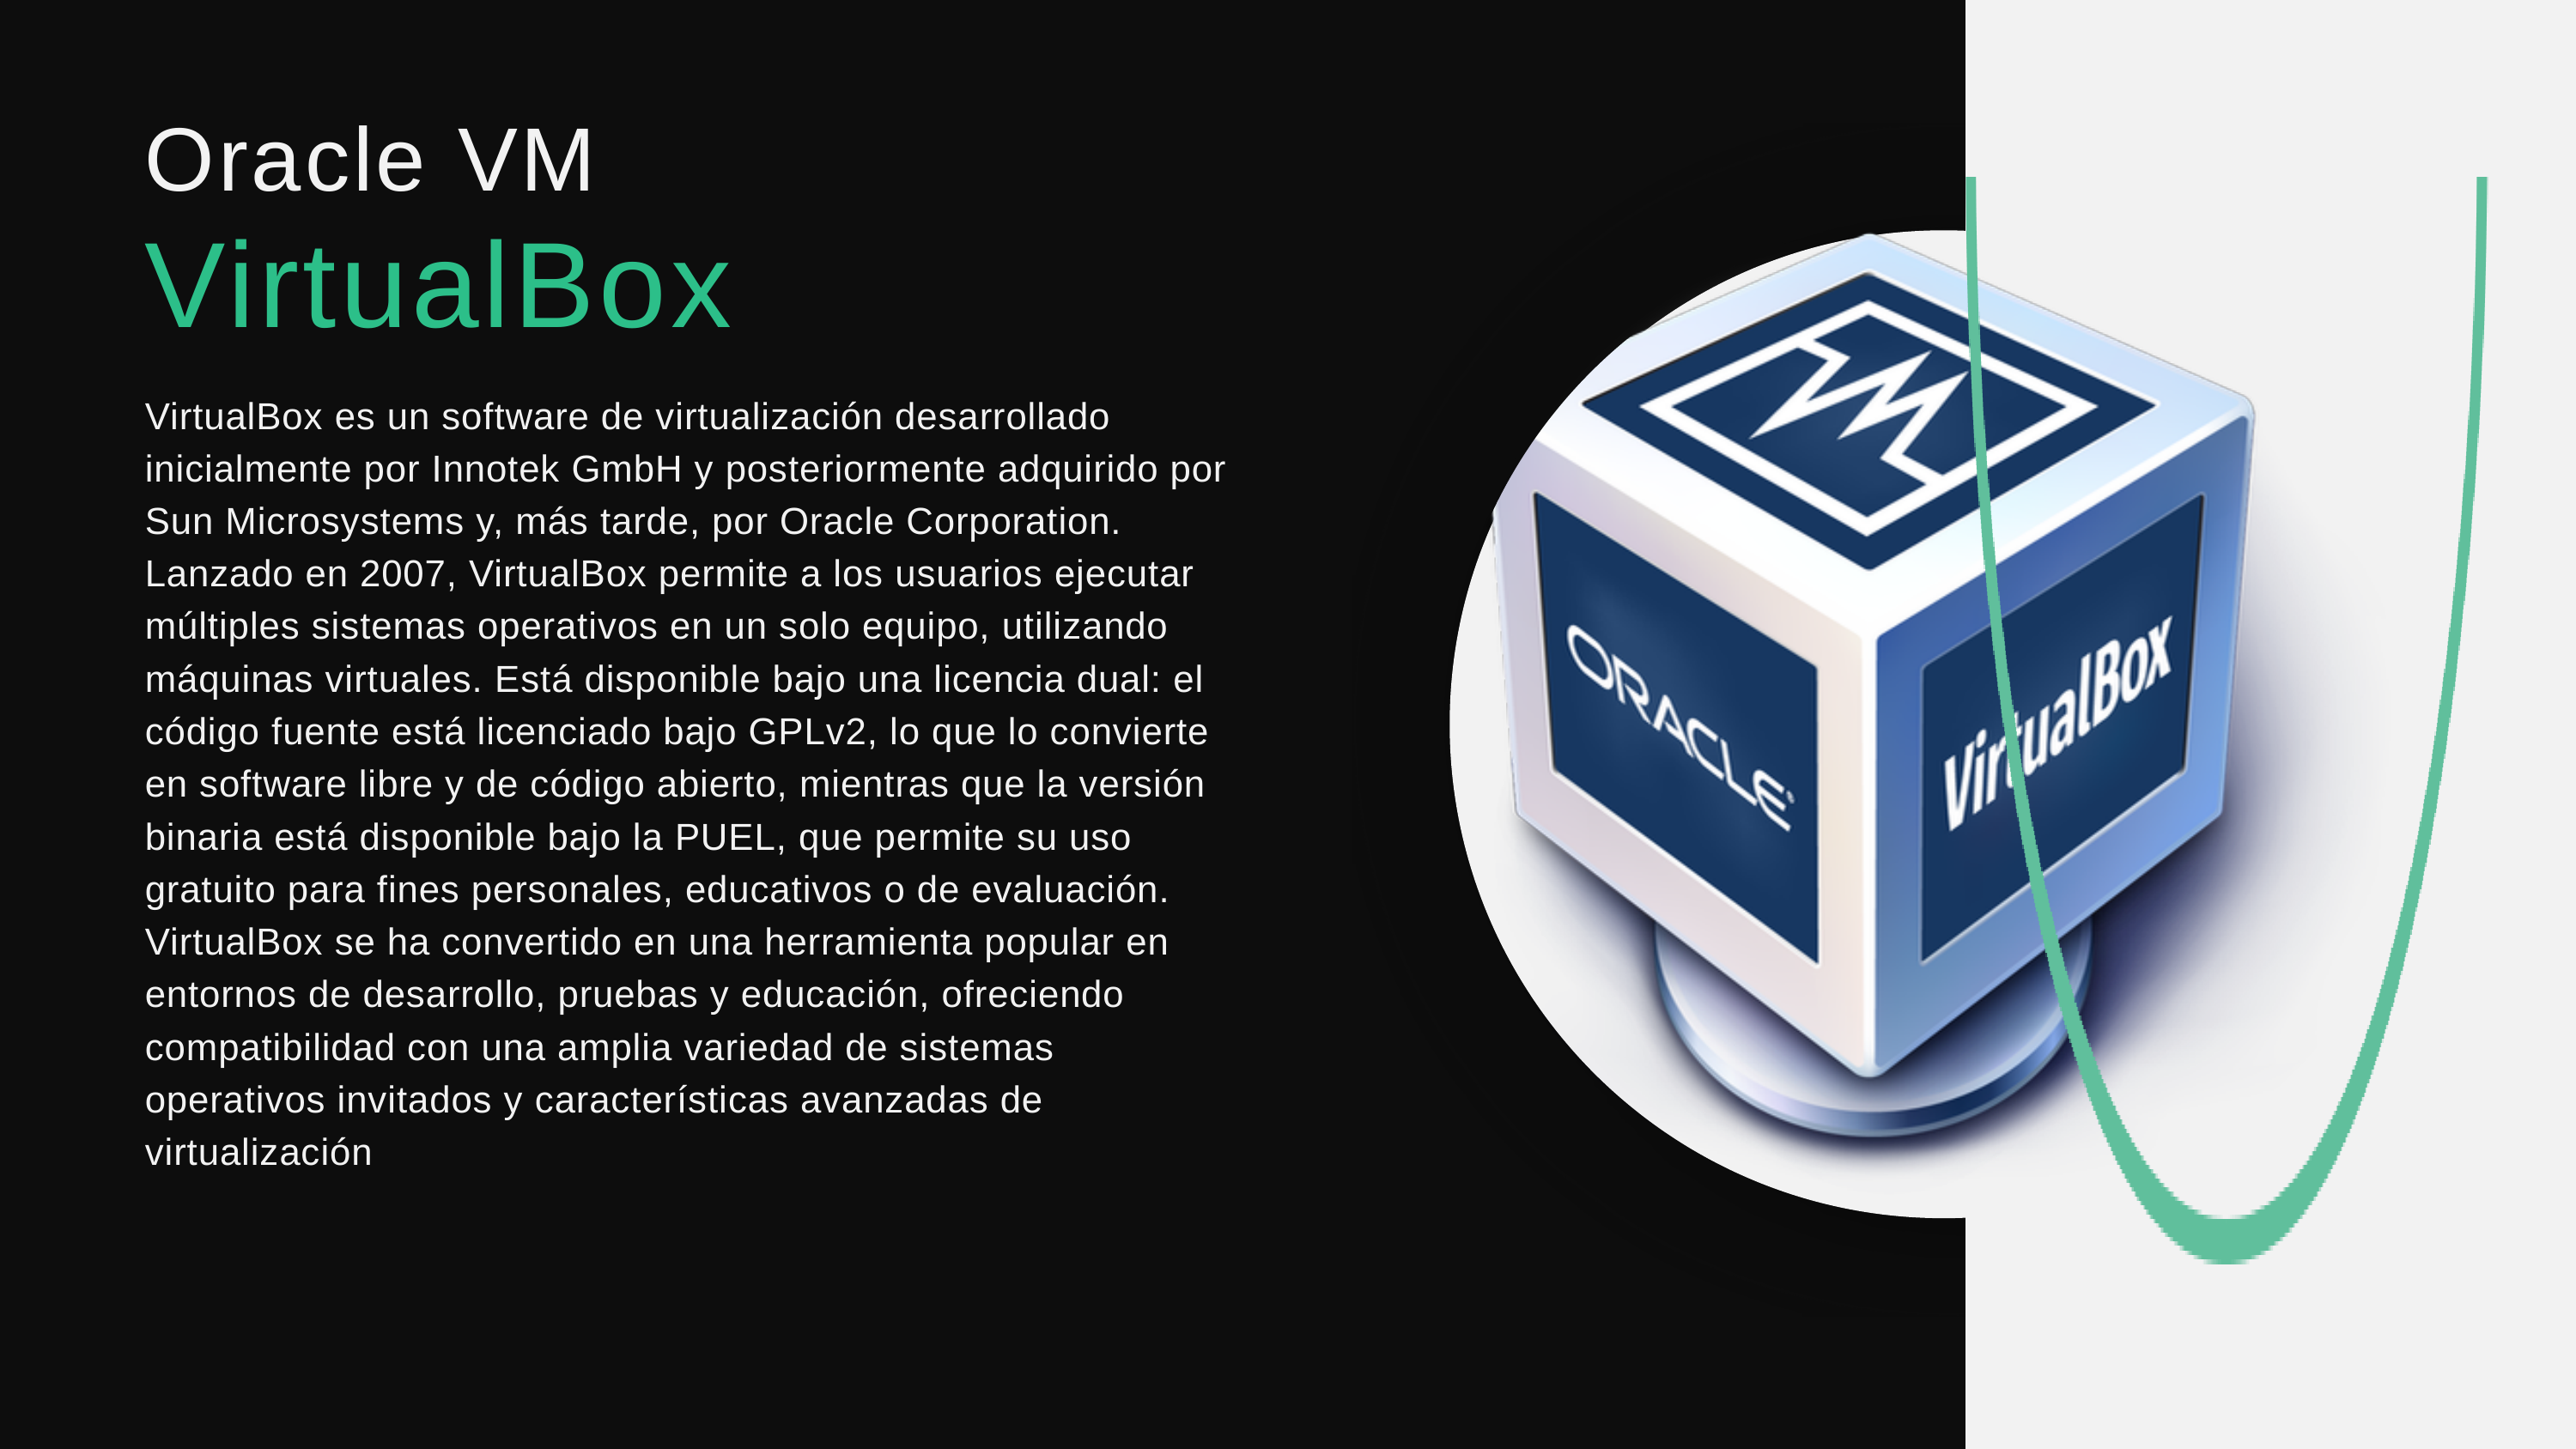

Oracle VM

VirtualBox

VirtualBox es un software de virtualización desarrollado inicialmente por Innotek GmbH y posteriormente adquirido por Sun Microsystems y, más tarde, por Oracle Corporation. Lanzado en 2007, VirtualBox permite a los usuarios ejecutar múltiples sistemas operativos en un solo equipo, utilizando máquinas virtuales. Está disponible bajo una licencia dual: el código fuente está licenciado bajo GPLv2, lo que lo convierte en software libre y de código abierto, mientras que la versión binaria está disponible bajo la PUEL, que permite su uso gratuito para fines personales, educativos o de evaluación. VirtualBox se ha convertido en una herramienta popular en entornos de desarrollo, pruebas y educación, ofreciendo compatibilidad con una amplia variedad de sistemas operativos invitados y características avanzadas de virtualización